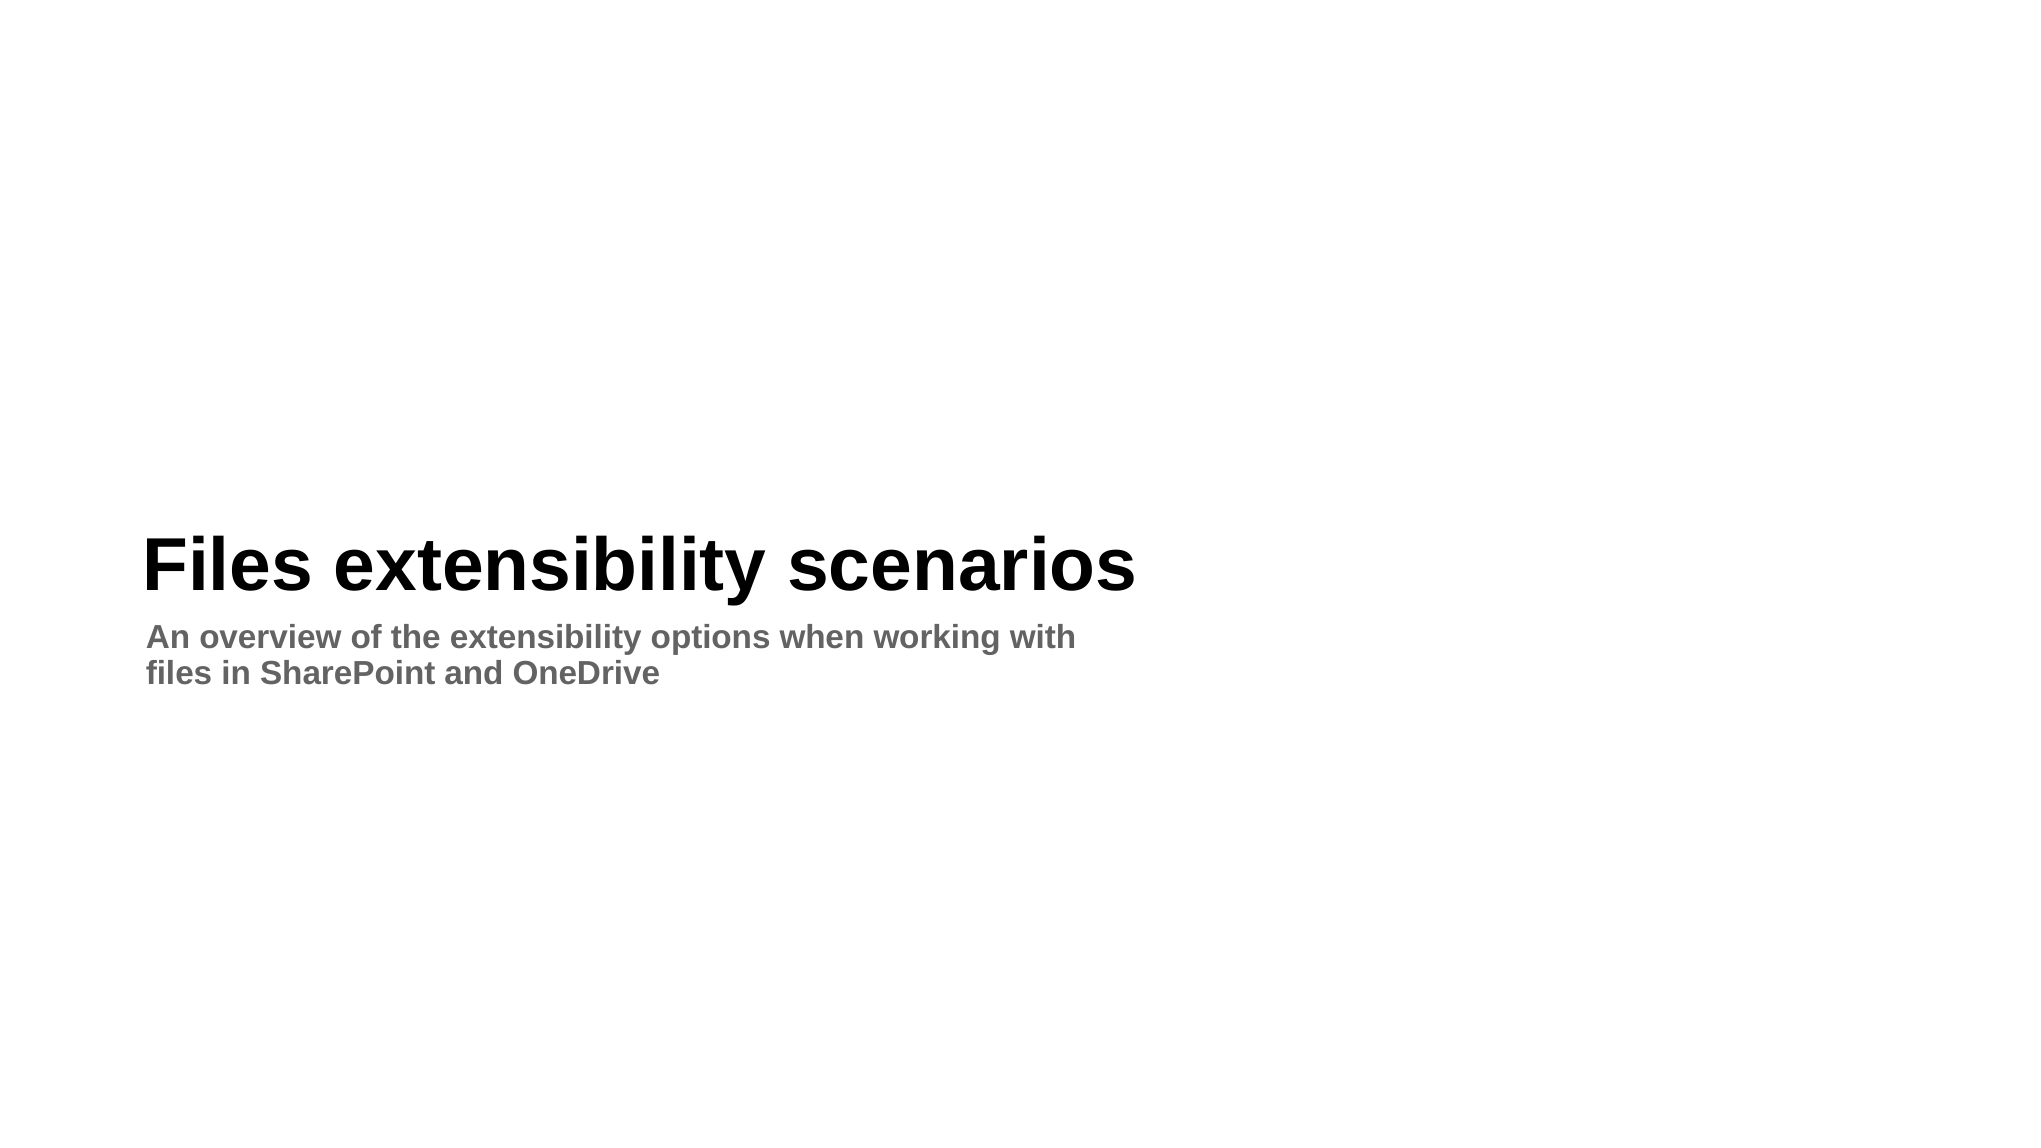

Files extensibility scenarios
An overview of the extensibility options when working with files in SharePoint and OneDrive